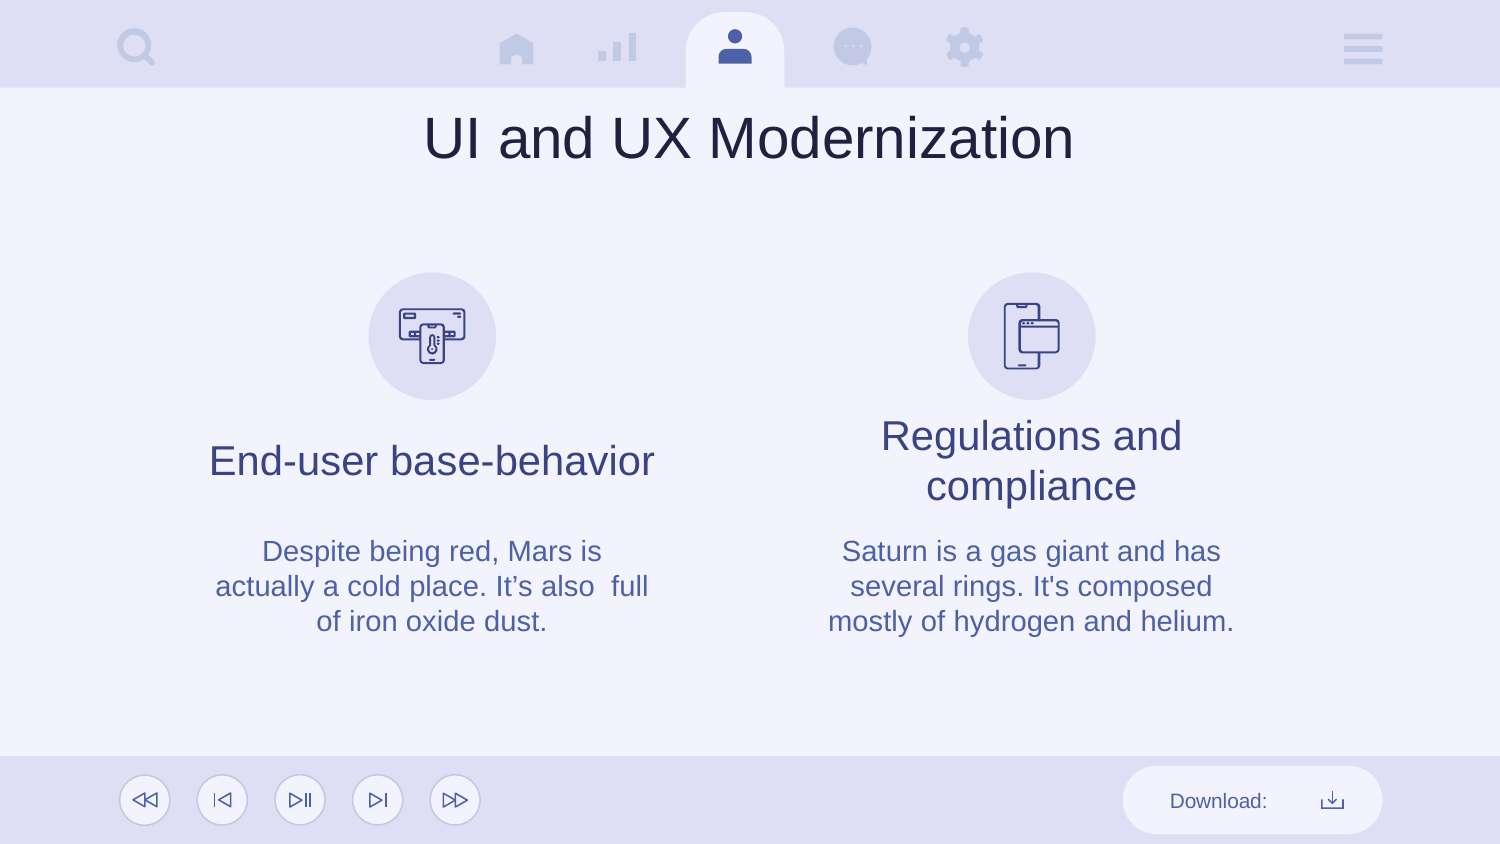

# UI and UX Modernization

End-user base-behavior
Regulations and compliance
Despite being red, Mars is actually a cold place. It’s also  full of iron oxide dust.
Saturn is a gas giant and has several rings. It's composed mostly of hydrogen and helium.